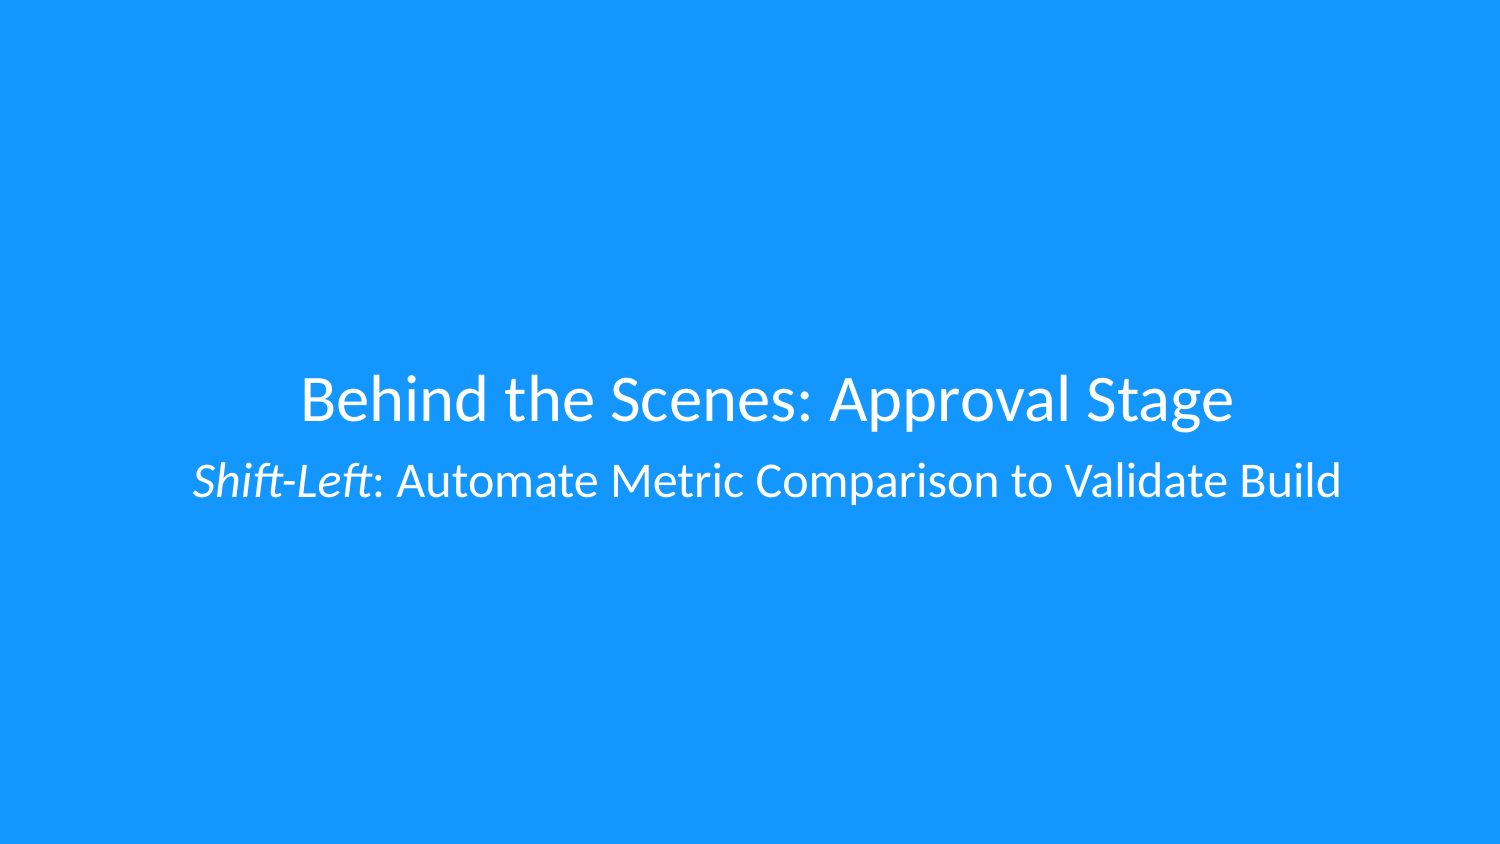

# Behind the Scenes: Approval Stage Shift-Left: Automate Metric Comparison to Validate Build